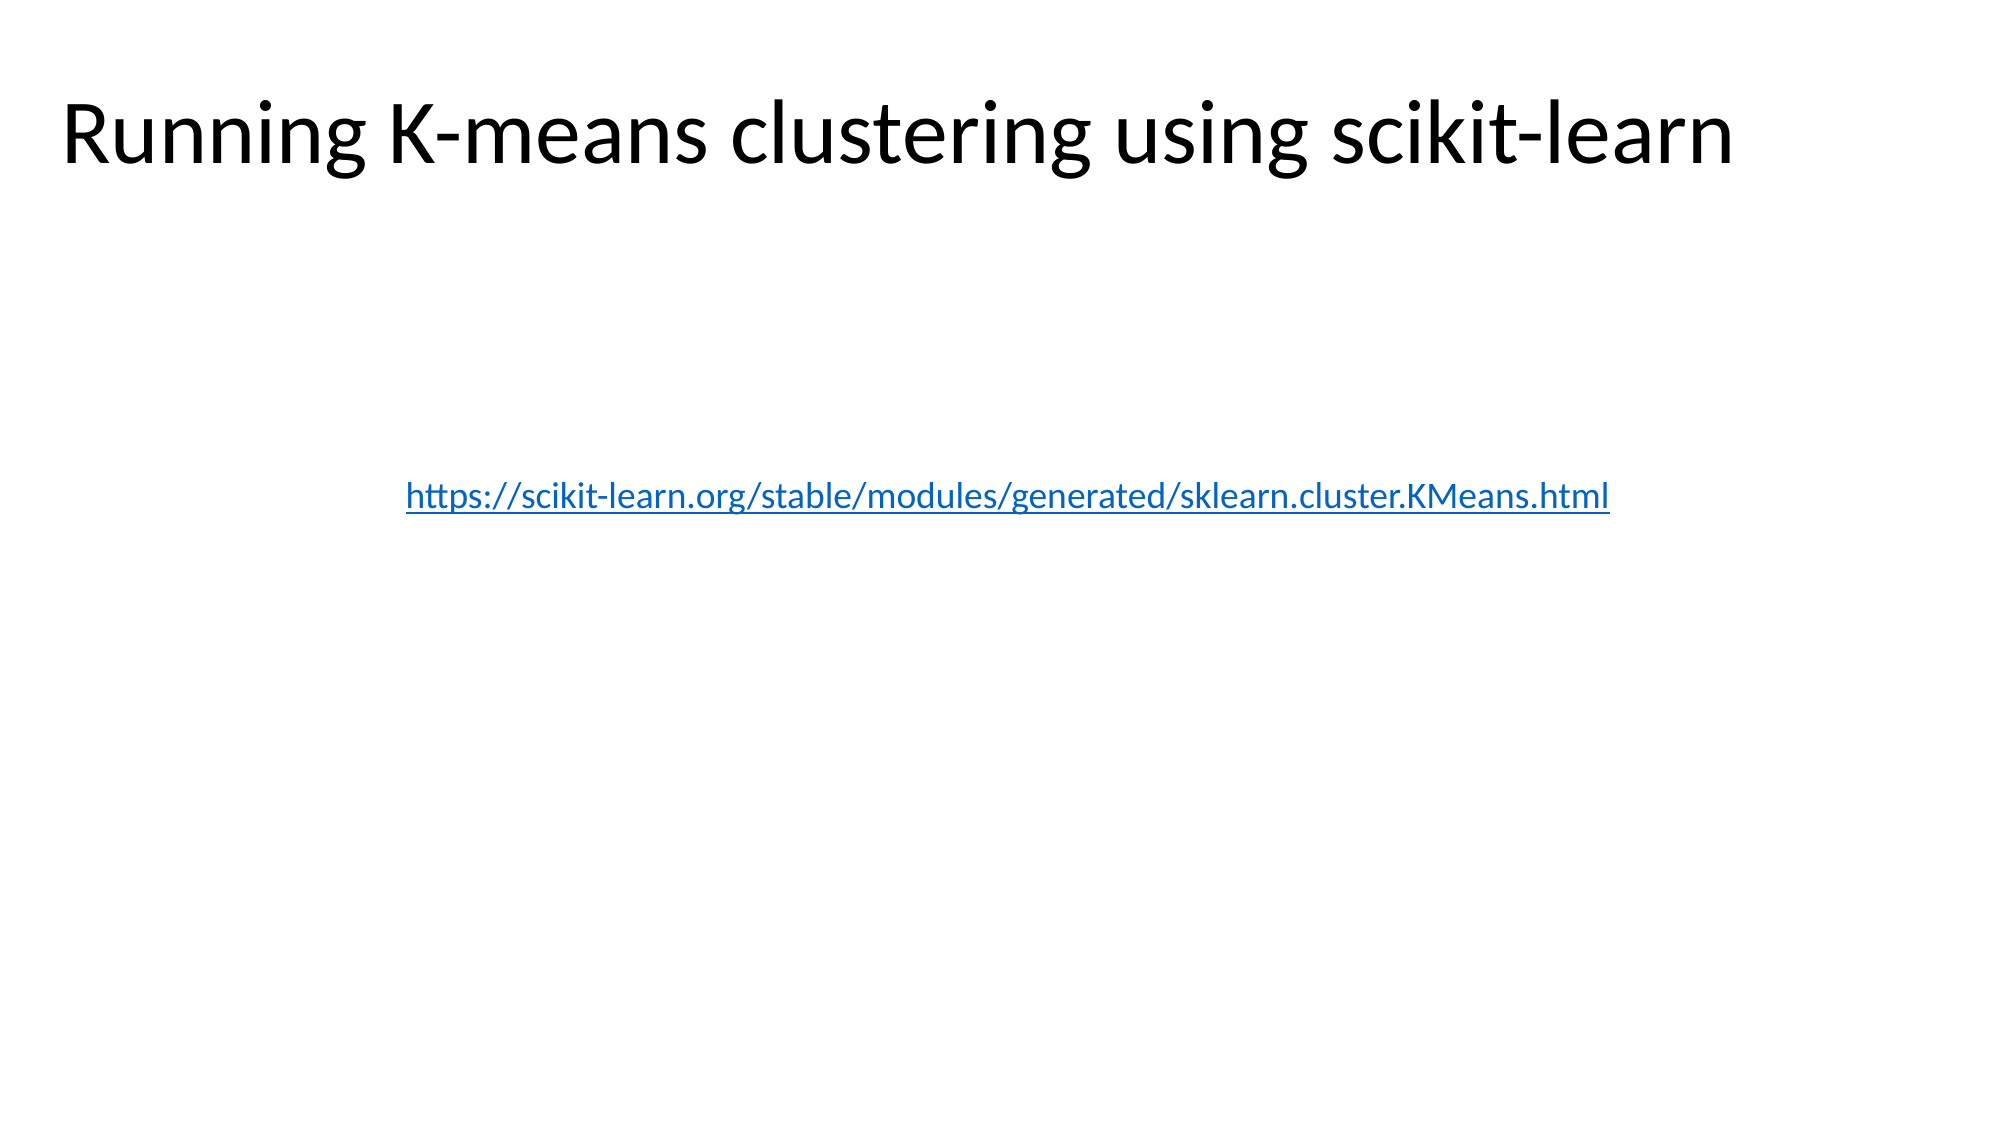

# Running K-means clustering using scikit-learn
https://scikit-learn.org/stable/modules/generated/sklearn.cluster.KMeans.html